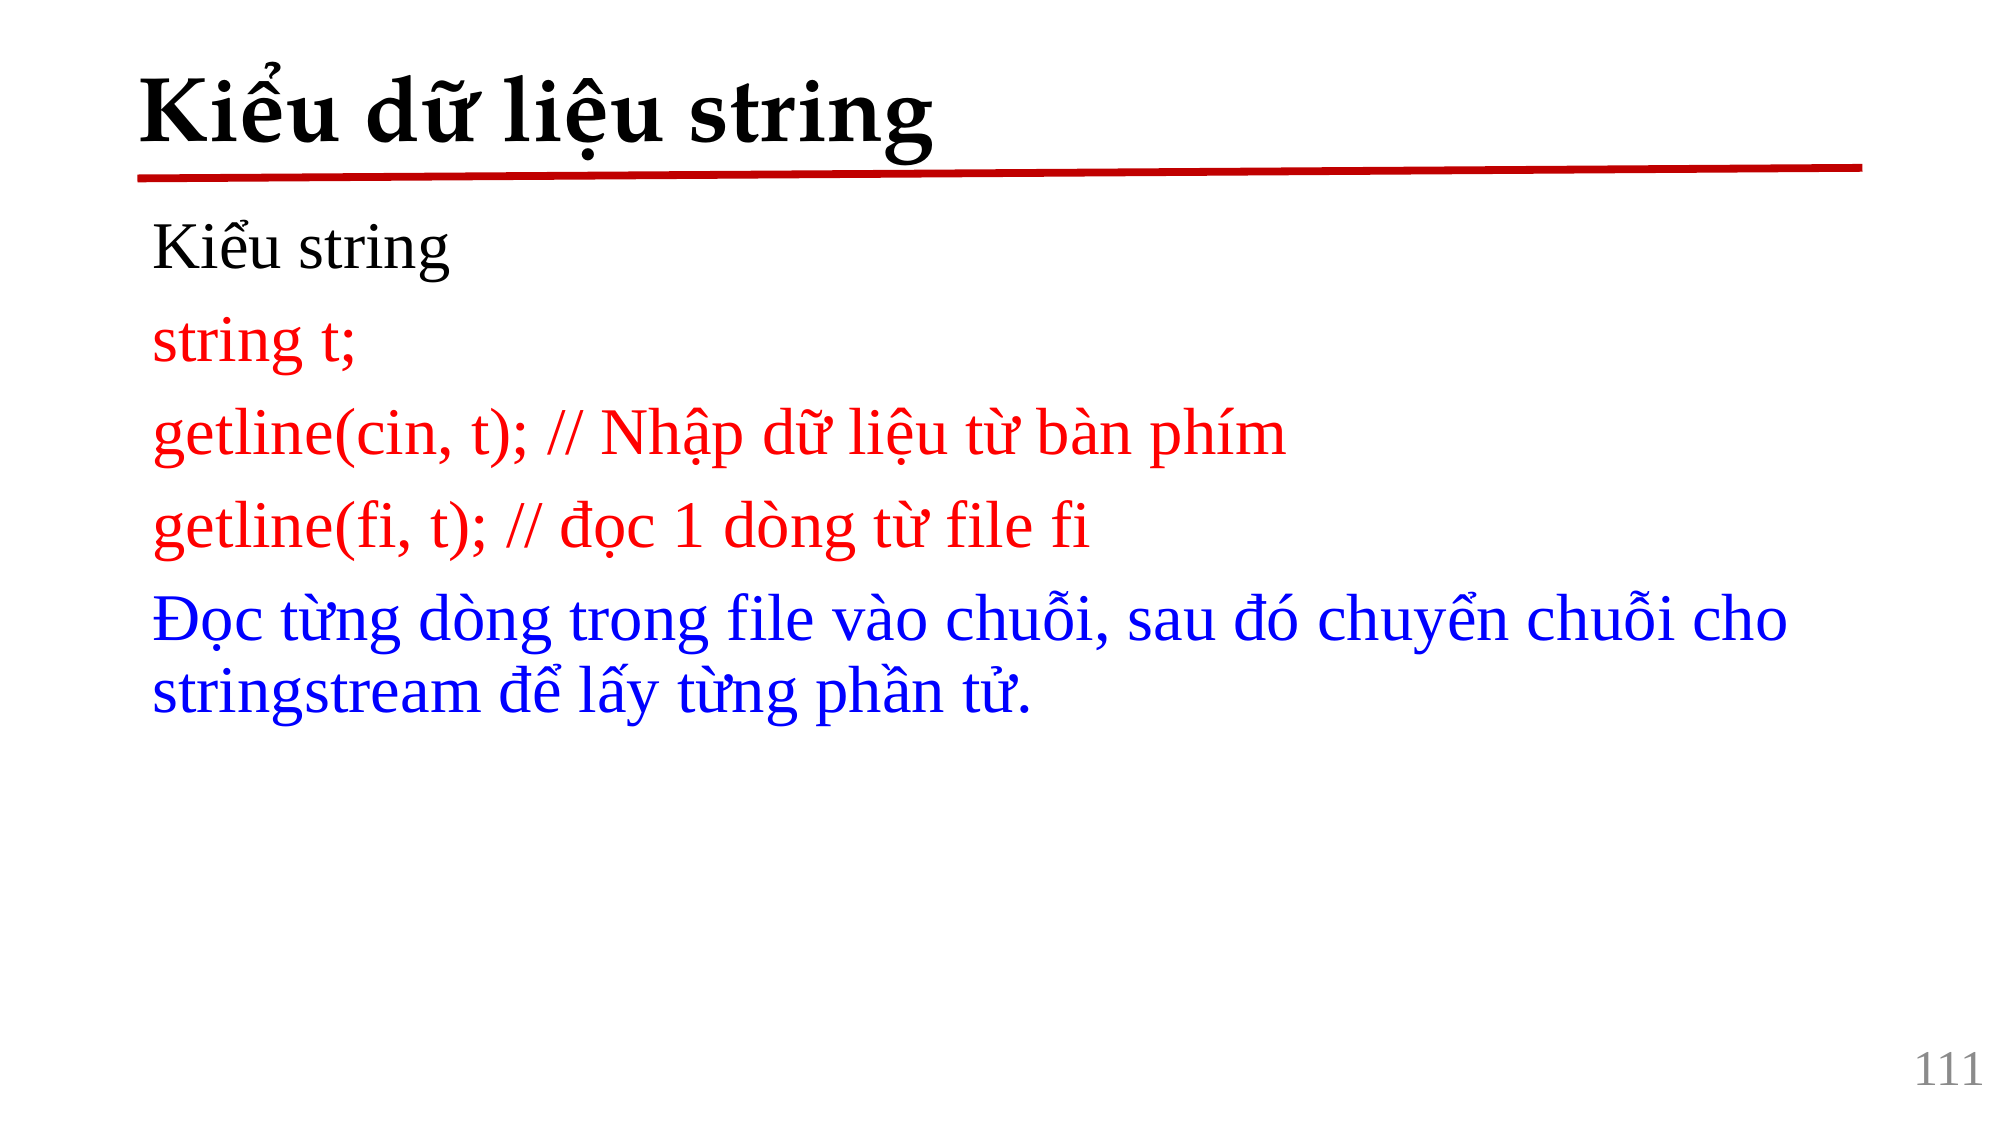

# Kiểu dữ liệu string
Kiểu string
string t;
getline(cin, t); // Nhập dữ liệu từ bàn phím
getline(fi, t); // đọc 1 dòng từ file fi
Đọc từng dòng trong file vào chuỗi, sau đó chuyển chuỗi cho stringstream để lấy từng phần tử.

111